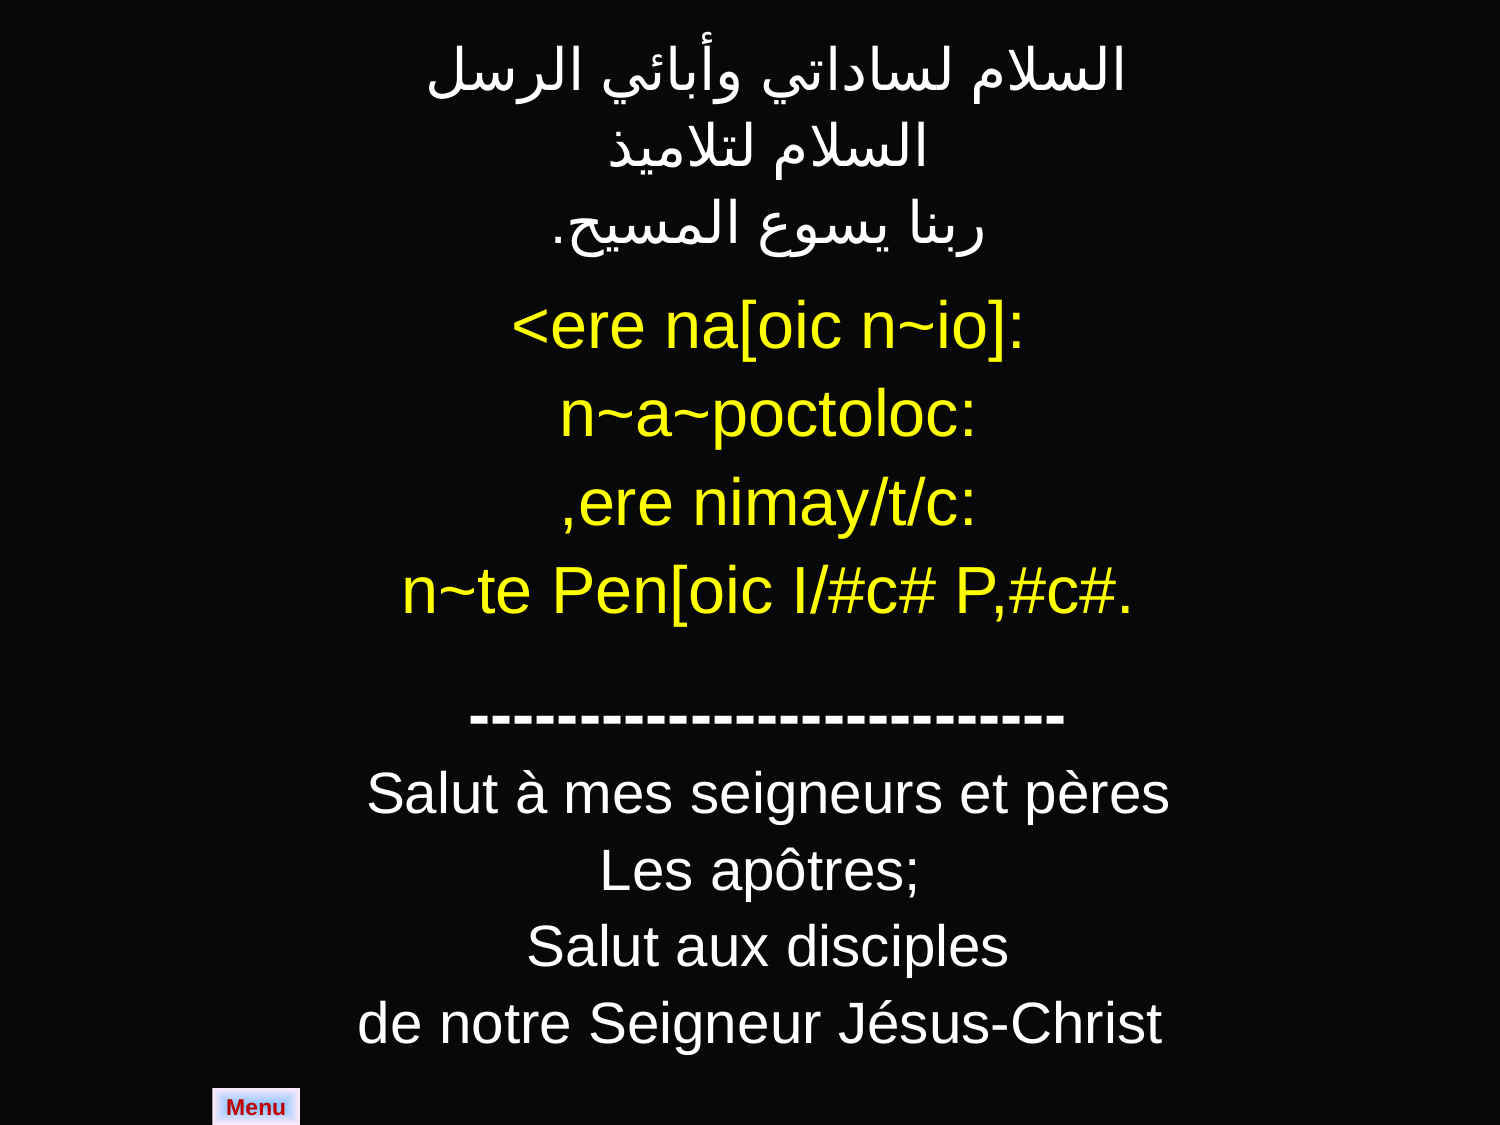

| السلام لساداتي وأبائي الرسل السلام لتلاميذ ربنا يسوع المسيح. |
| --- |
| <ere na[oic n~io]: n~a~poctoloc: ,ere nimay/t/c: n~te Pen[oic I/#c# P,#c#. |
| --------------------------- Salut à mes seigneurs et pères Les apôtres; Salut aux disciples de notre Seigneur Jésus-Christ |
Menu